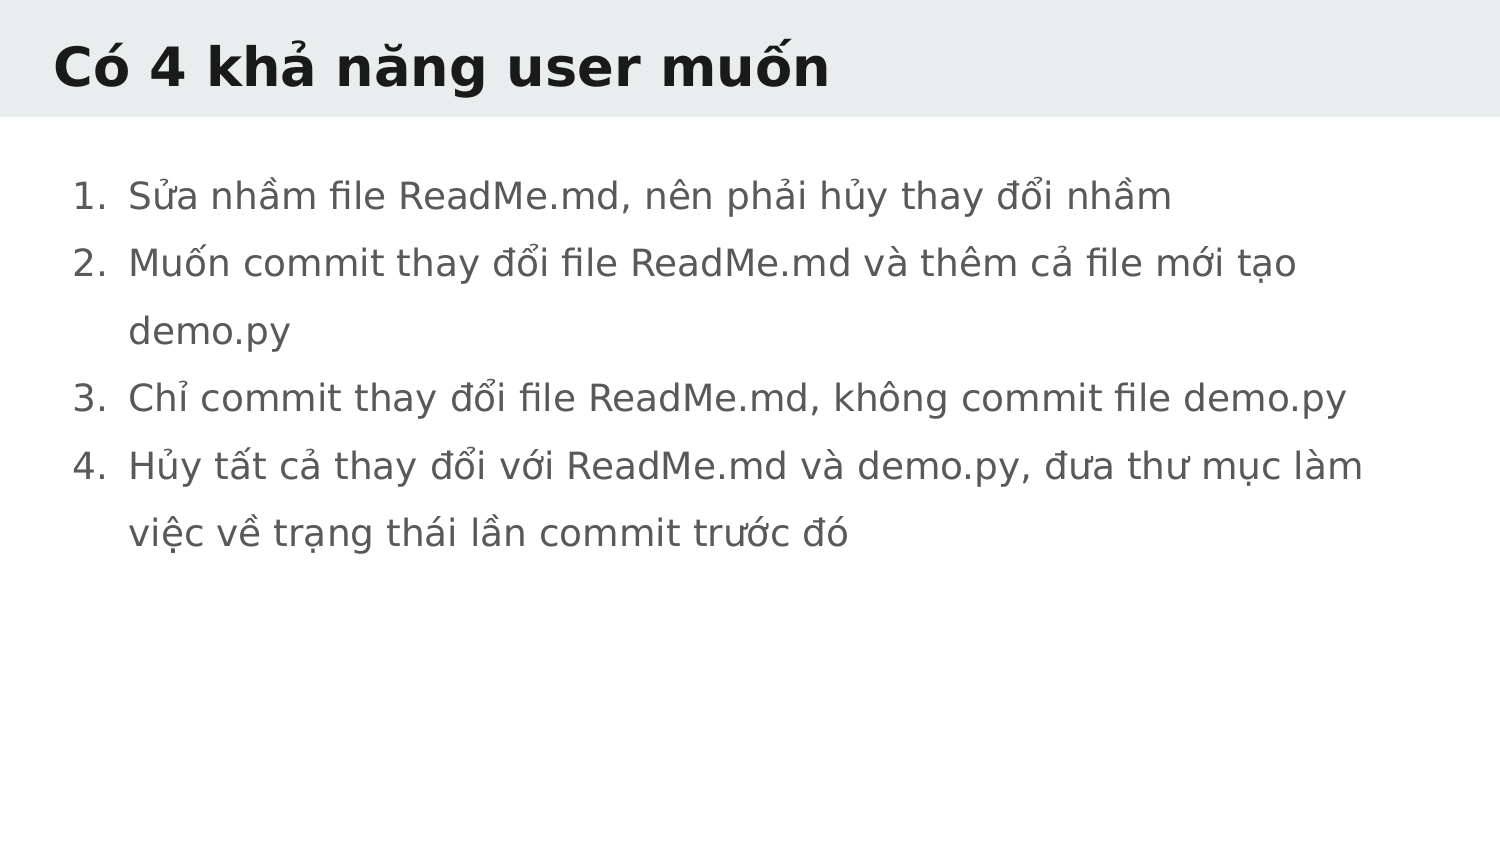

# Có 4 khả năng user muốn
Sửa nhầm file ReadMe.md, nên phải hủy thay đổi nhầm
Muốn commit thay đổi file ReadMe.md và thêm cả file mới tạo demo.py
Chỉ commit thay đổi file ReadMe.md, không commit file demo.py
Hủy tất cả thay đổi với ReadMe.md và demo.py, đưa thư mục làm việc về trạng thái lần commit trước đó